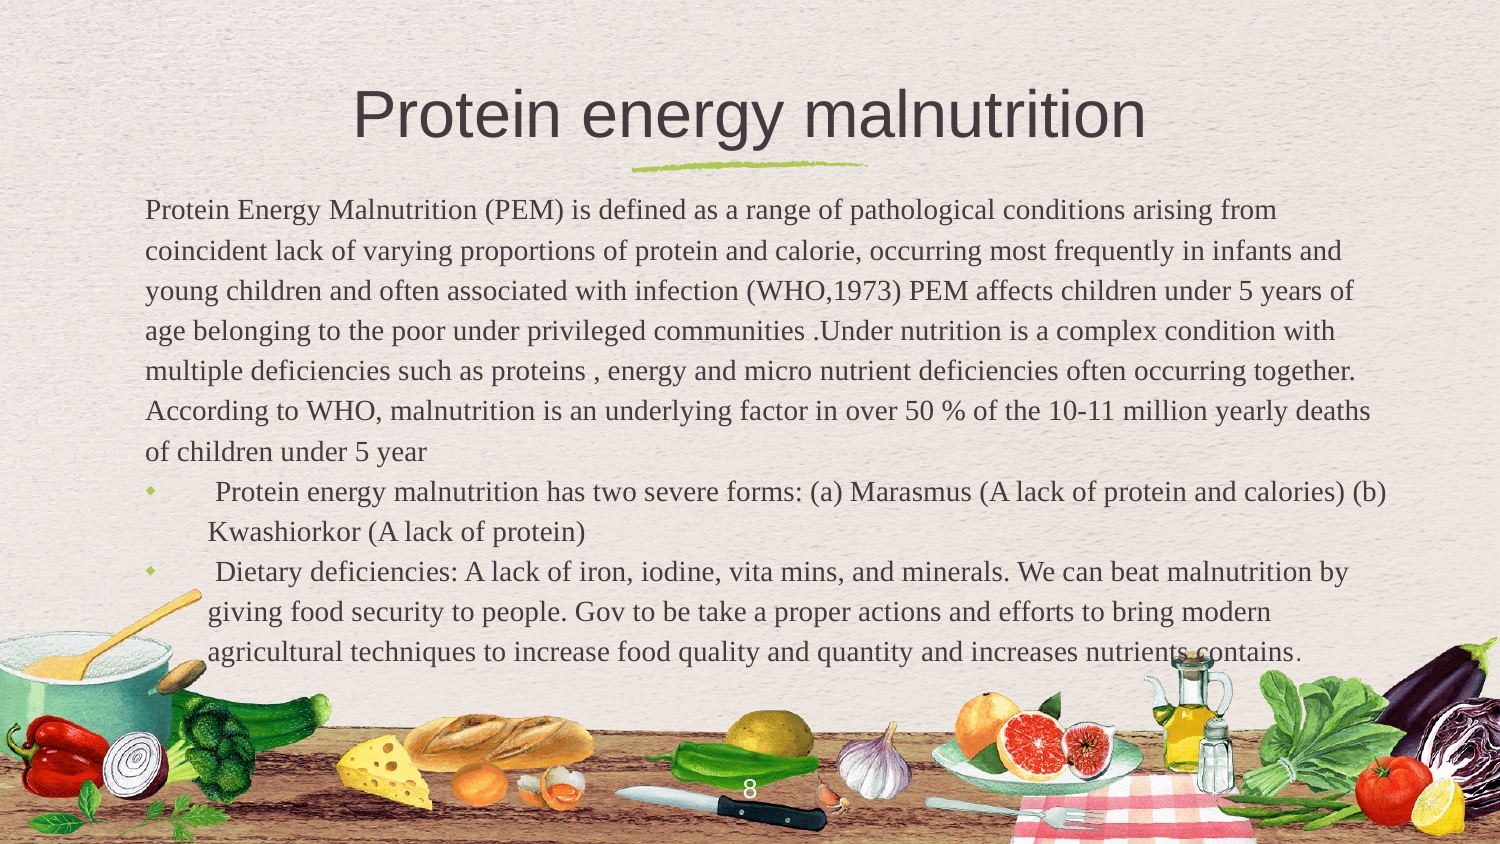

# Protein energy malnutrition
Protein Energy Malnutrition (PEM) is defined as a range of pathological conditions arising from coincident lack of varying proportions of protein and calorie, occurring most frequently in infants and young children and often associated with infection (WHO,1973) PEM affects children under 5 years of age belonging to the poor under privileged communities .Under nutrition is a complex condition with multiple deficiencies such as proteins , energy and micro nutrient deficiencies often occurring together. According to WHO, malnutrition is an underlying factor in over 50 % of the 10-11 million yearly deaths of children under 5 year
 Protein energy malnutrition has two severe forms: (a) Marasmus (A lack of protein and calories) (b) Kwashiorkor (A lack of protein)
 Dietary deficiencies: A lack of iron, iodine, vita mins, and minerals. We can beat malnutrition by giving food security to people. Gov to be take a proper actions and efforts to bring modern agricultural techniques to increase food quality and quantity and increases nutrients contains.
8